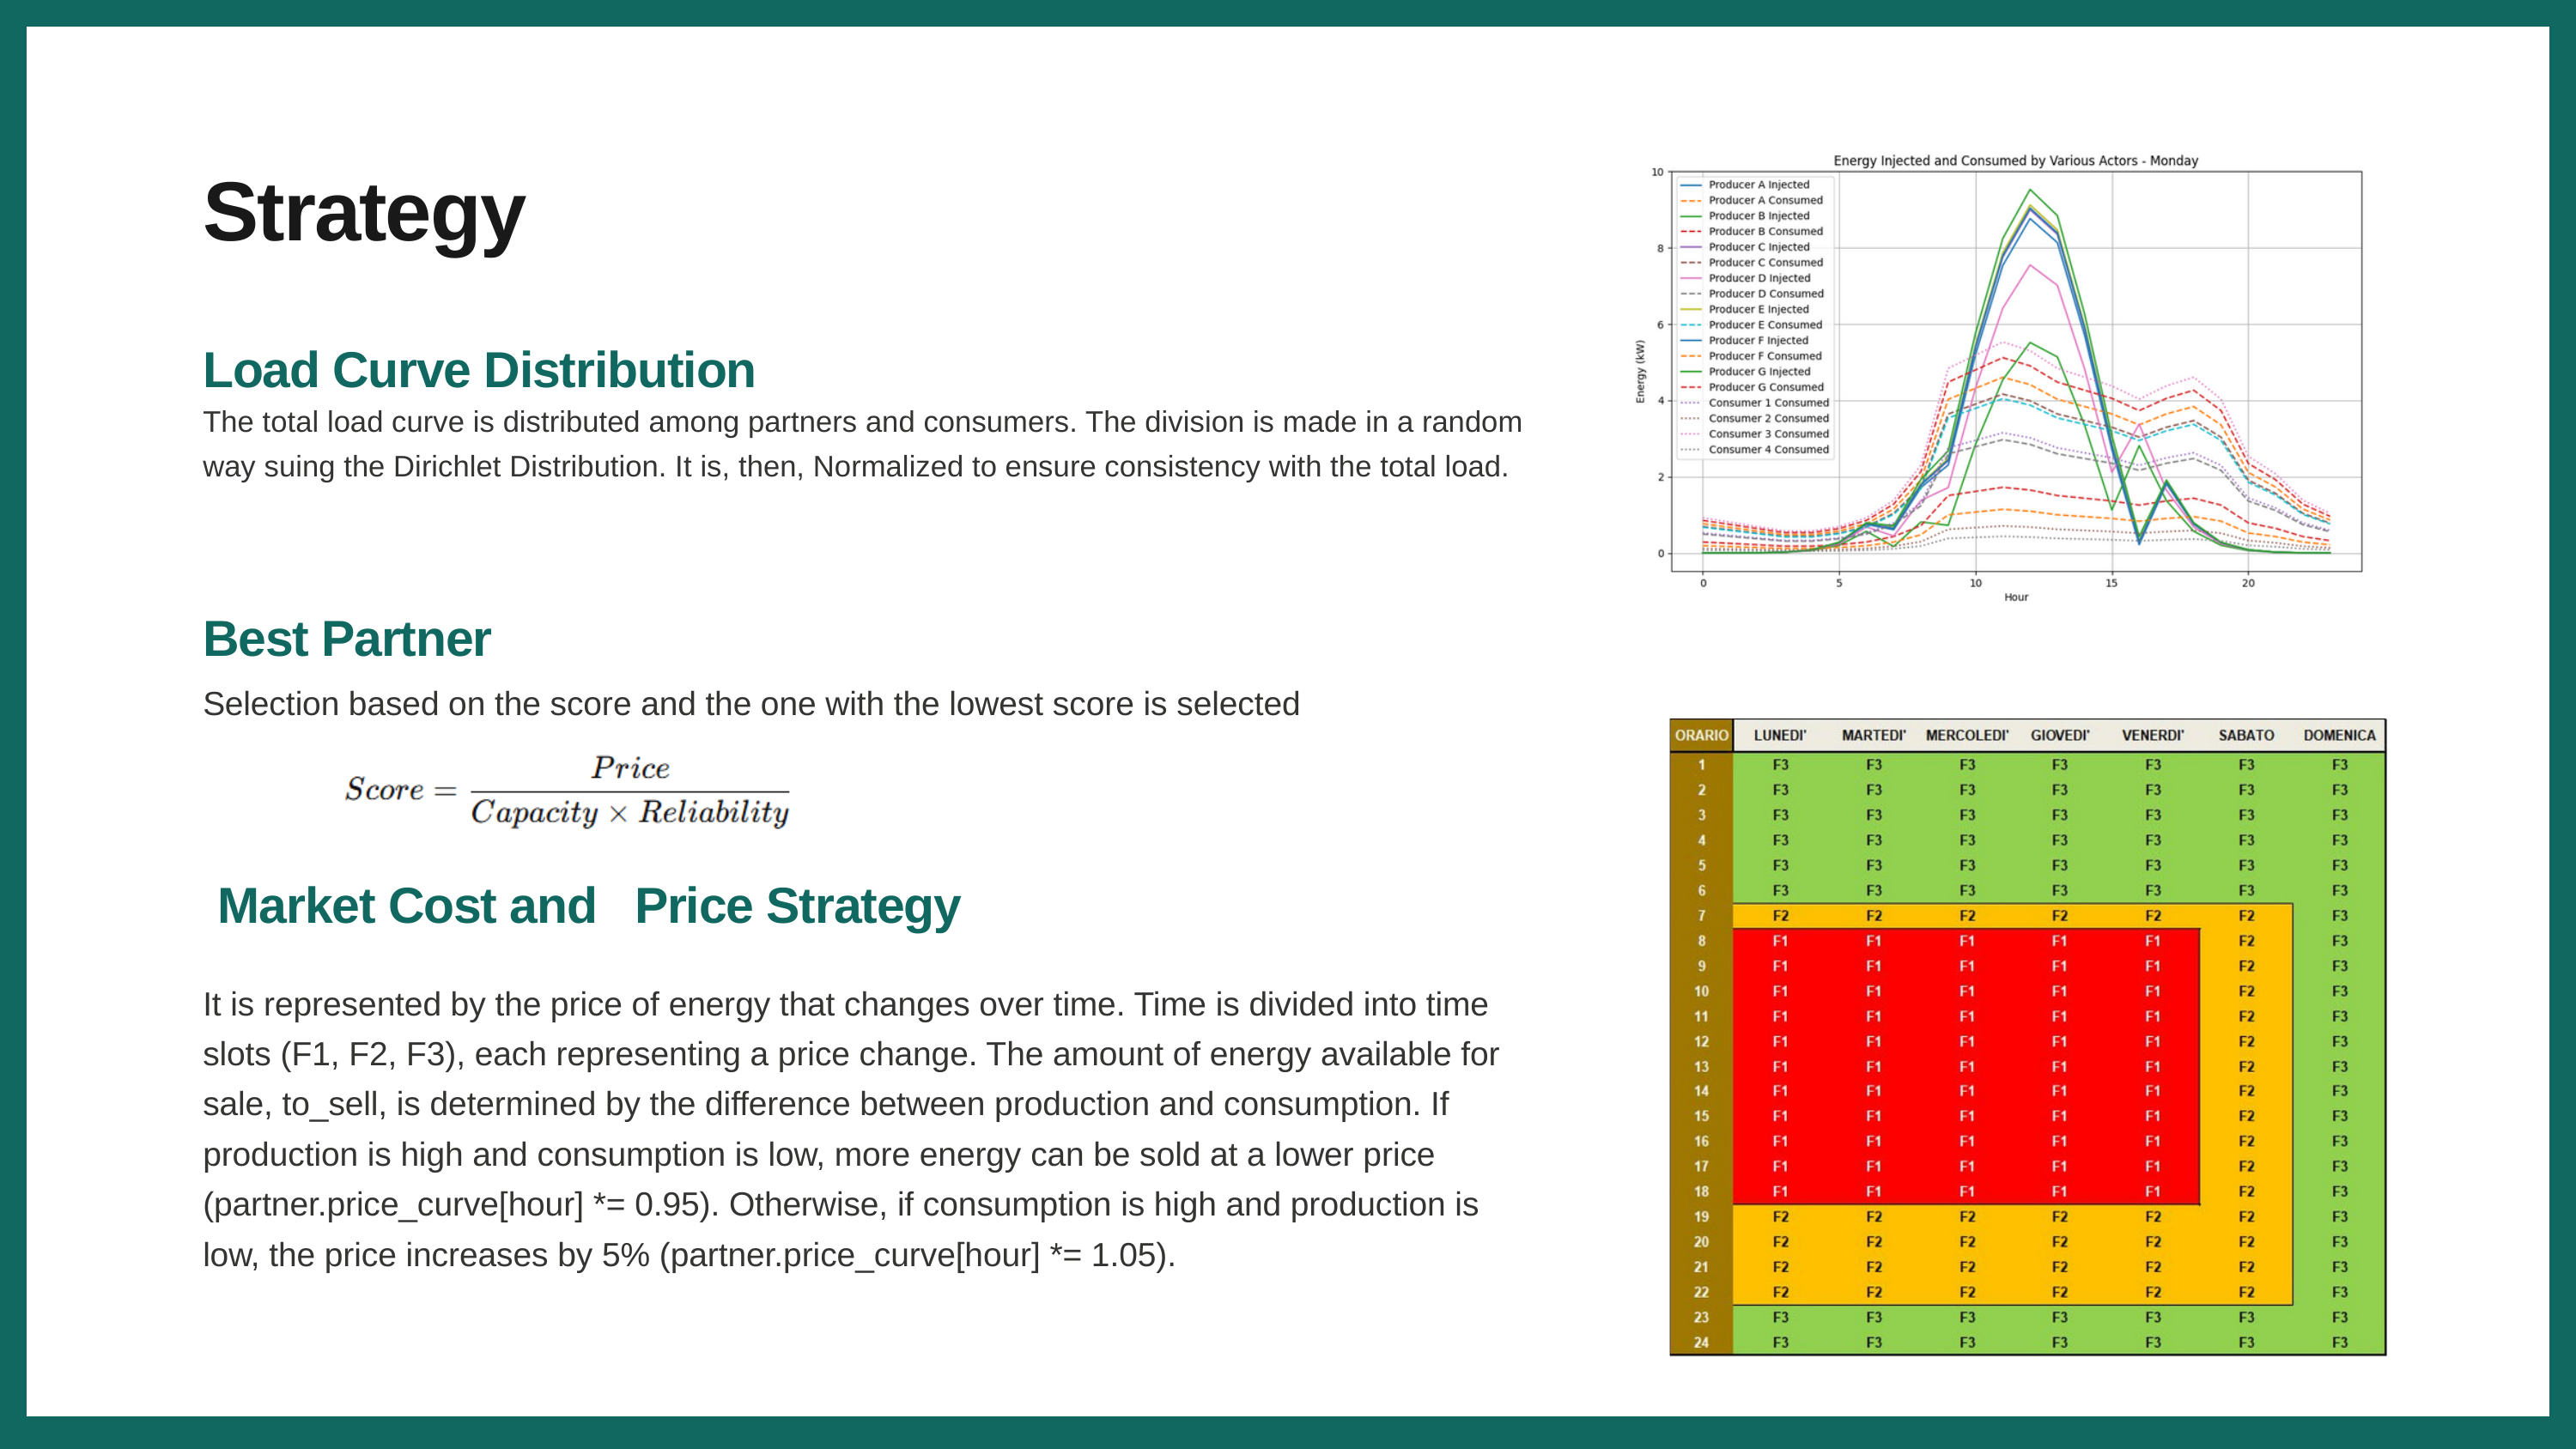

Strategy
Load Curve Distribution
The total load curve is distributed among partners and consumers. The division is made in a random way suing the Dirichlet Distribution. It is, then, Normalized to ensure consistency with the total load.
Best Partner
Selection based on the score and the one with the lowest score is selected

Market Cost and
Price Strategy
It is represented by the price of energy that changes over time. Time is divided into time slots (F1, F2, F3), each representing a price change. The amount of energy available for sale, to_sell, is determined by the difference between production and consumption. If production is high and consumption is low, more energy can be sold at a lower price (partner.price_curve[hour] *= 0.95). Otherwise, if consumption is high and production is low, the price increases by 5% (partner.price_curve[hour] *= 1.05).